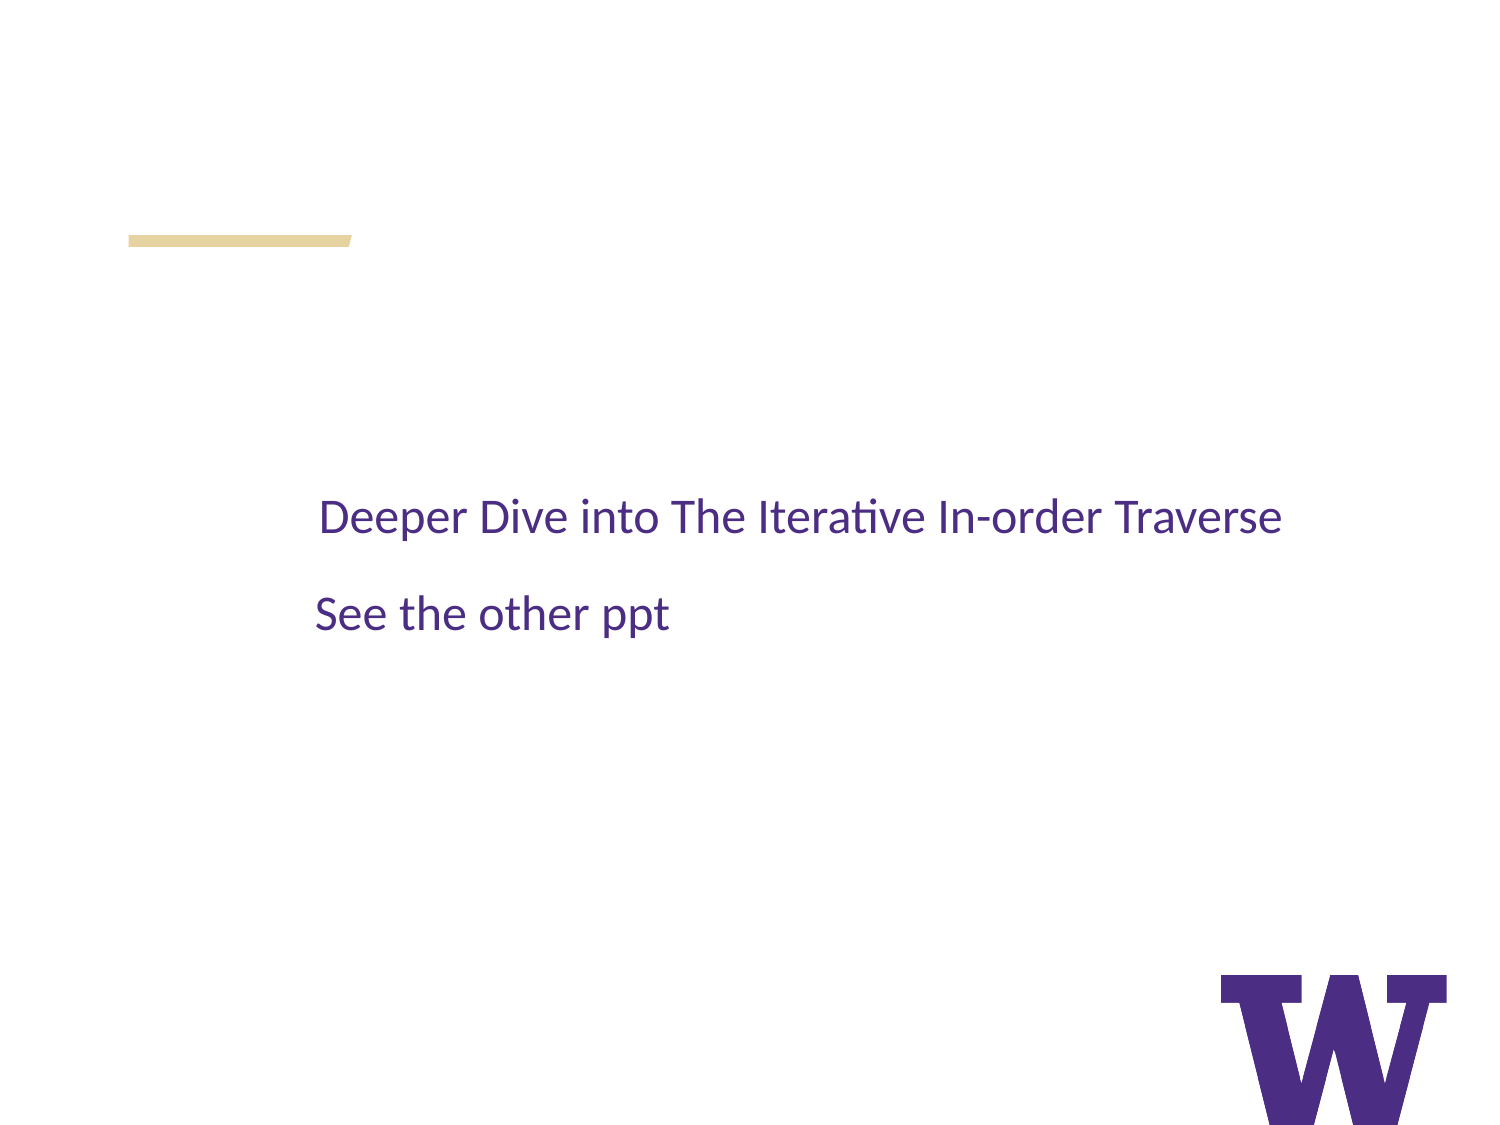

Deeper Dive into The Iterative In-order Traverse
See the other ppt